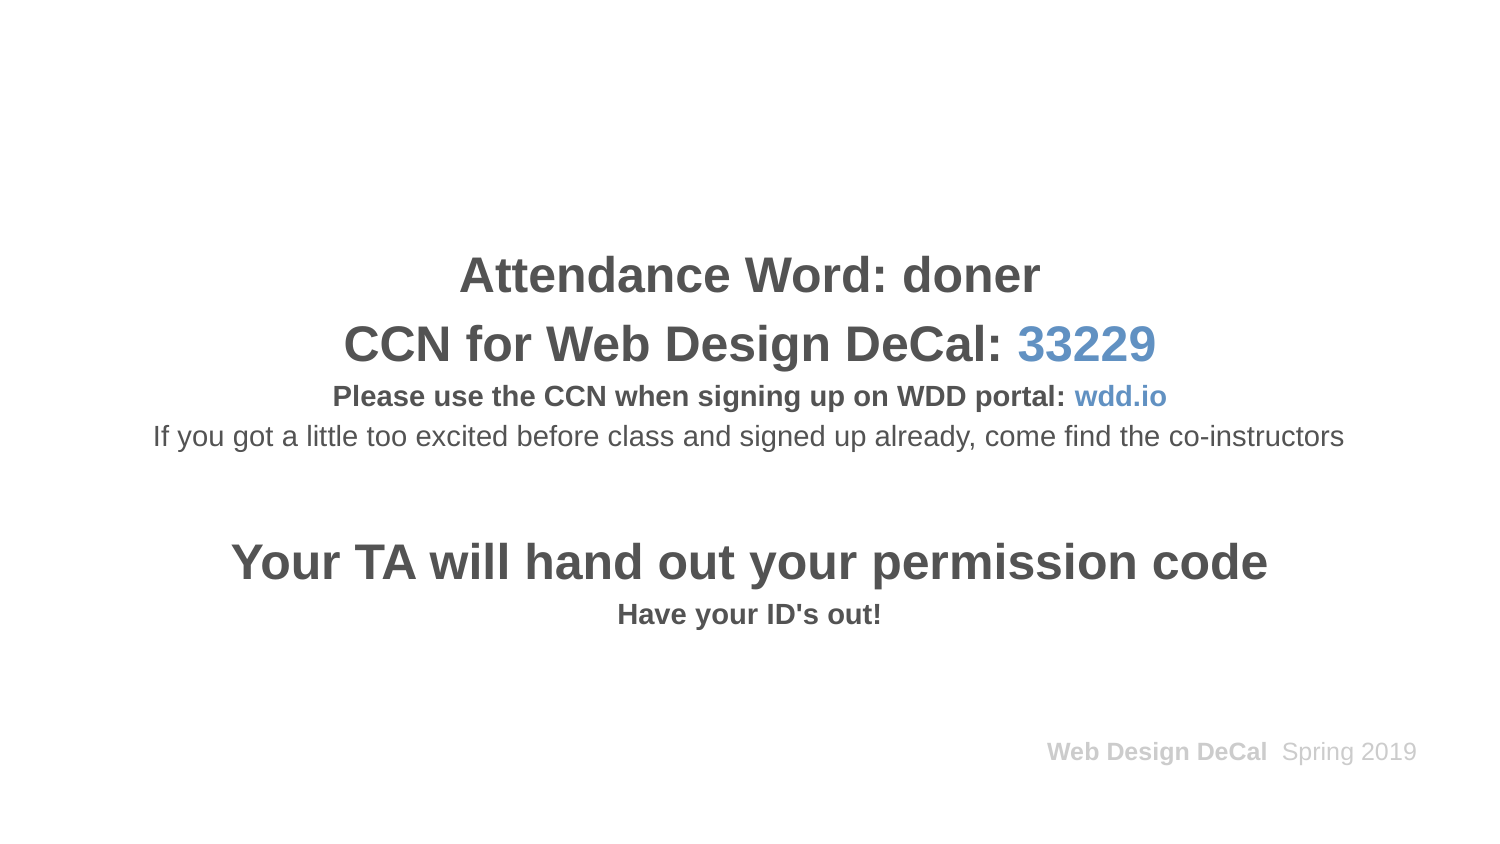

# Attendance Word: doner
CCN for Web Design DeCal: 33229
Please use the CCN when signing up on WDD portal: wdd.io
If you got a little too excited before class and signed up already, come find the co-instructors

Your TA will hand out your permission code
Have your ID's out!